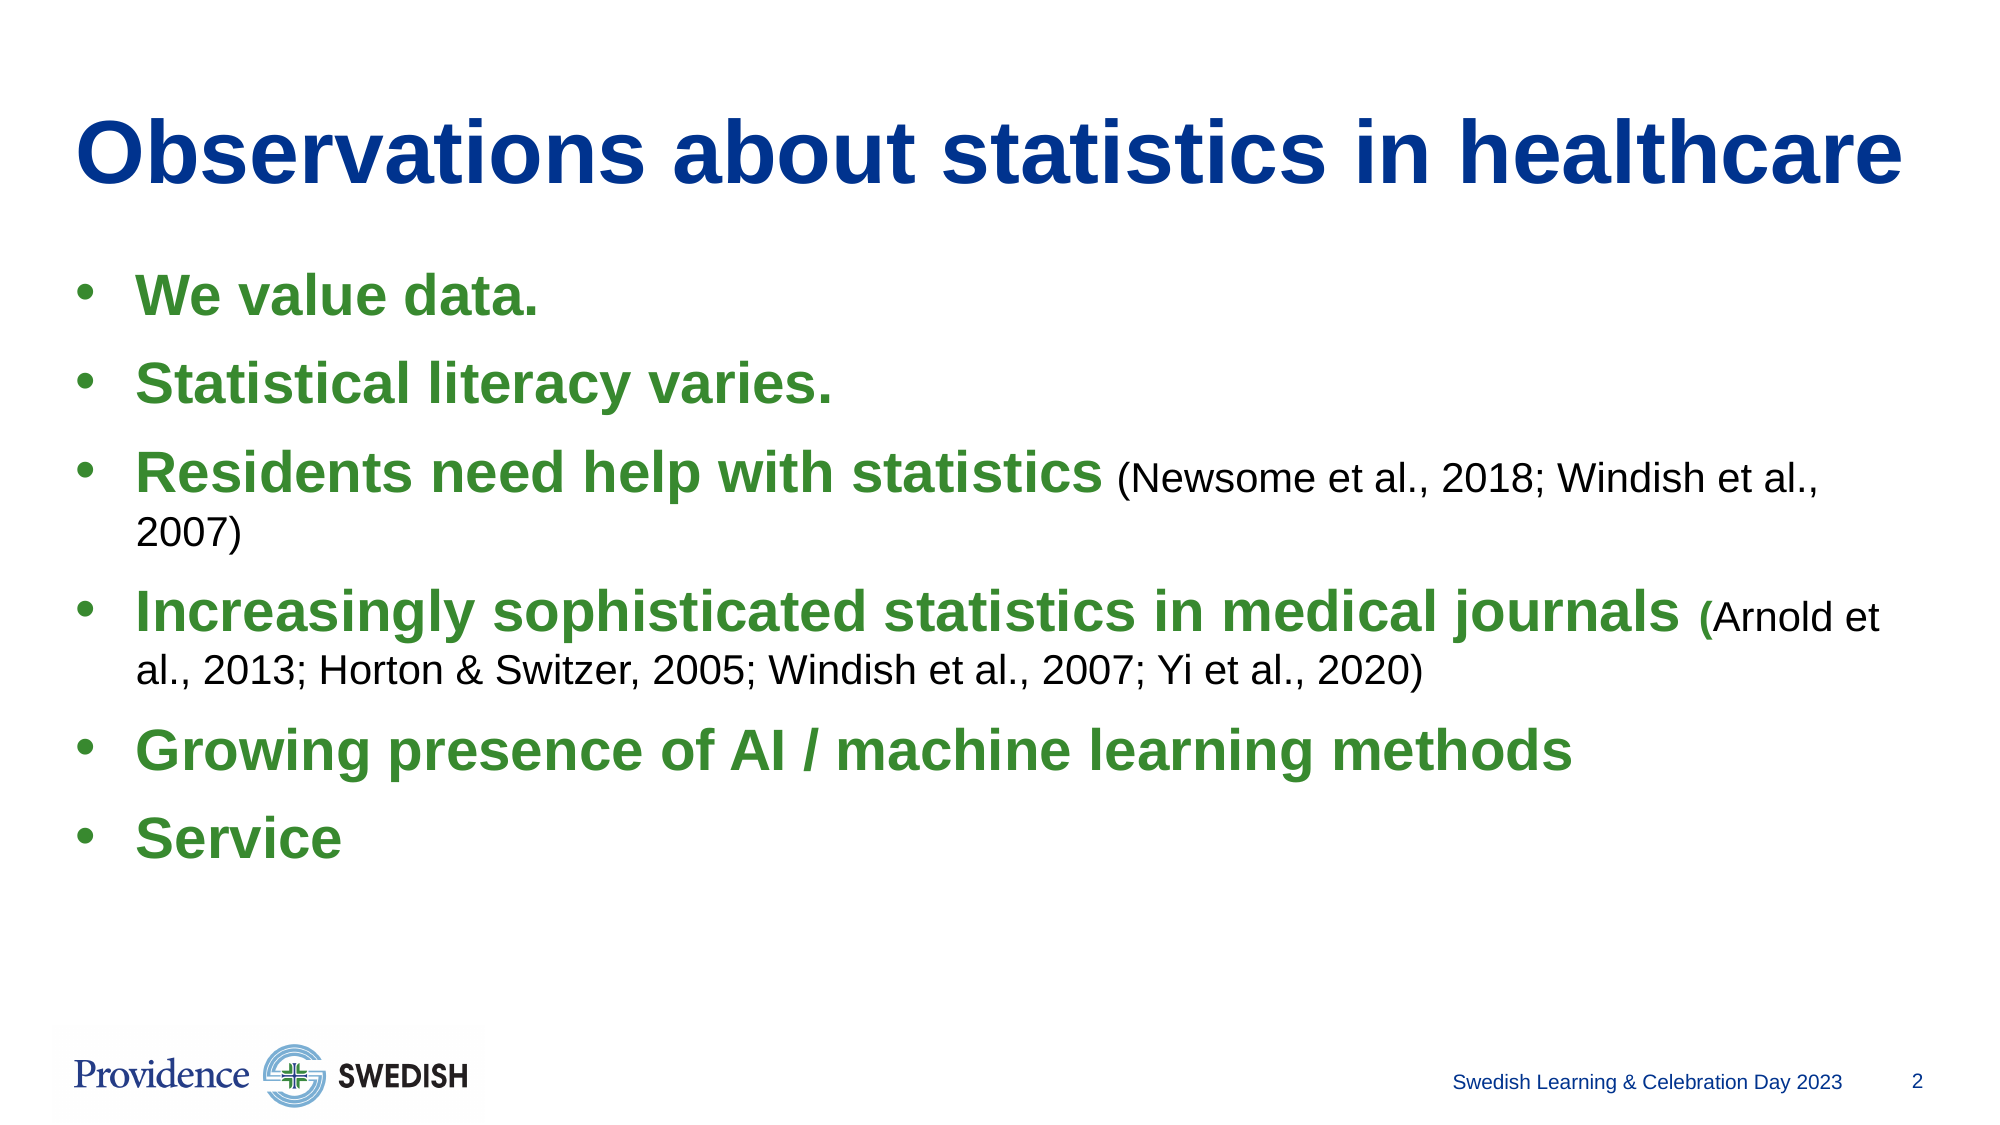

# Observations about statistics in healthcare
We value data.
Statistical literacy varies.
Residents need help with statistics (Newsome et al., 2018; Windish et al., 2007)
Increasingly sophisticated statistics in medical journals (Arnold et al., 2013; Horton & Switzer, 2005; Windish et al., 2007; Yi et al., 2020)
Growing presence of AI / machine learning methods
Service

Swedish Learning & Celebration Day 2023​
2